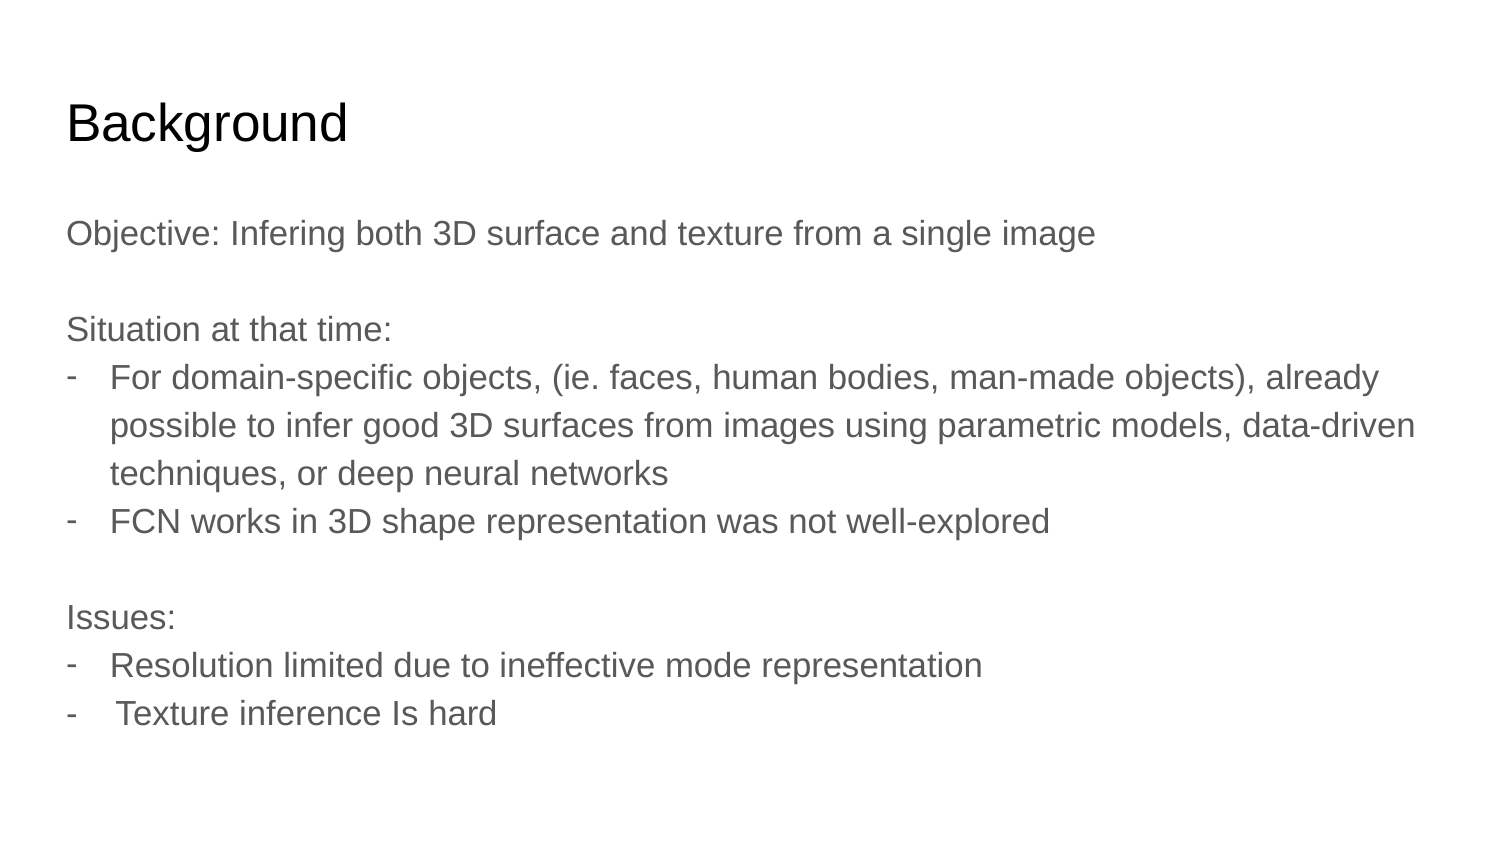

# Background
Objective: Infering both 3D surface and texture from a single image

Situation at that time:
For domain-specific objects, (ie. faces, human bodies, man-made objects), already possible to infer good 3D surfaces from images using parametric models, data-driven techniques, or deep neural networks
FCN works in 3D shape representation was not well-explored

Issues:
Resolution limited due to ineffective mode representation
-    Texture inference Is hard